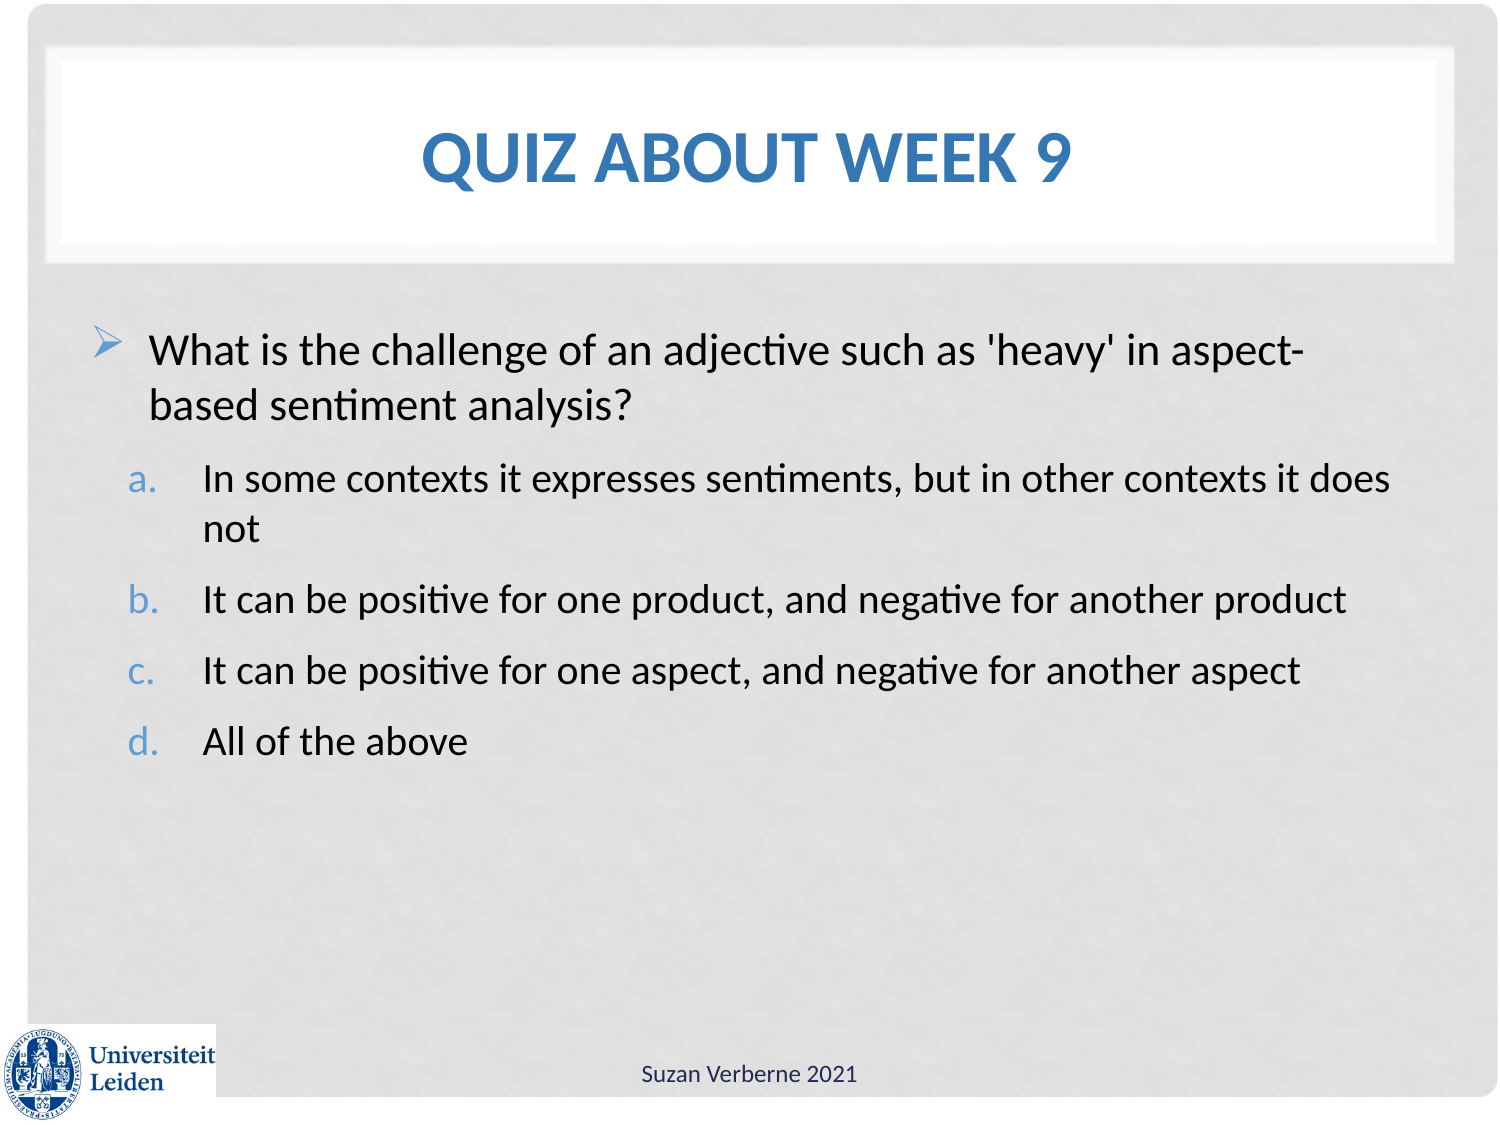

# Quiz about week 9
What is the challenge of an adjective such as 'heavy' in aspect-based sentiment analysis?
In some contexts it expresses sentiments, but in other contexts it does not
It can be positive for one product, and negative for another product
It can be positive for one aspect, and negative for another aspect
All of the above
Suzan Verberne 2021